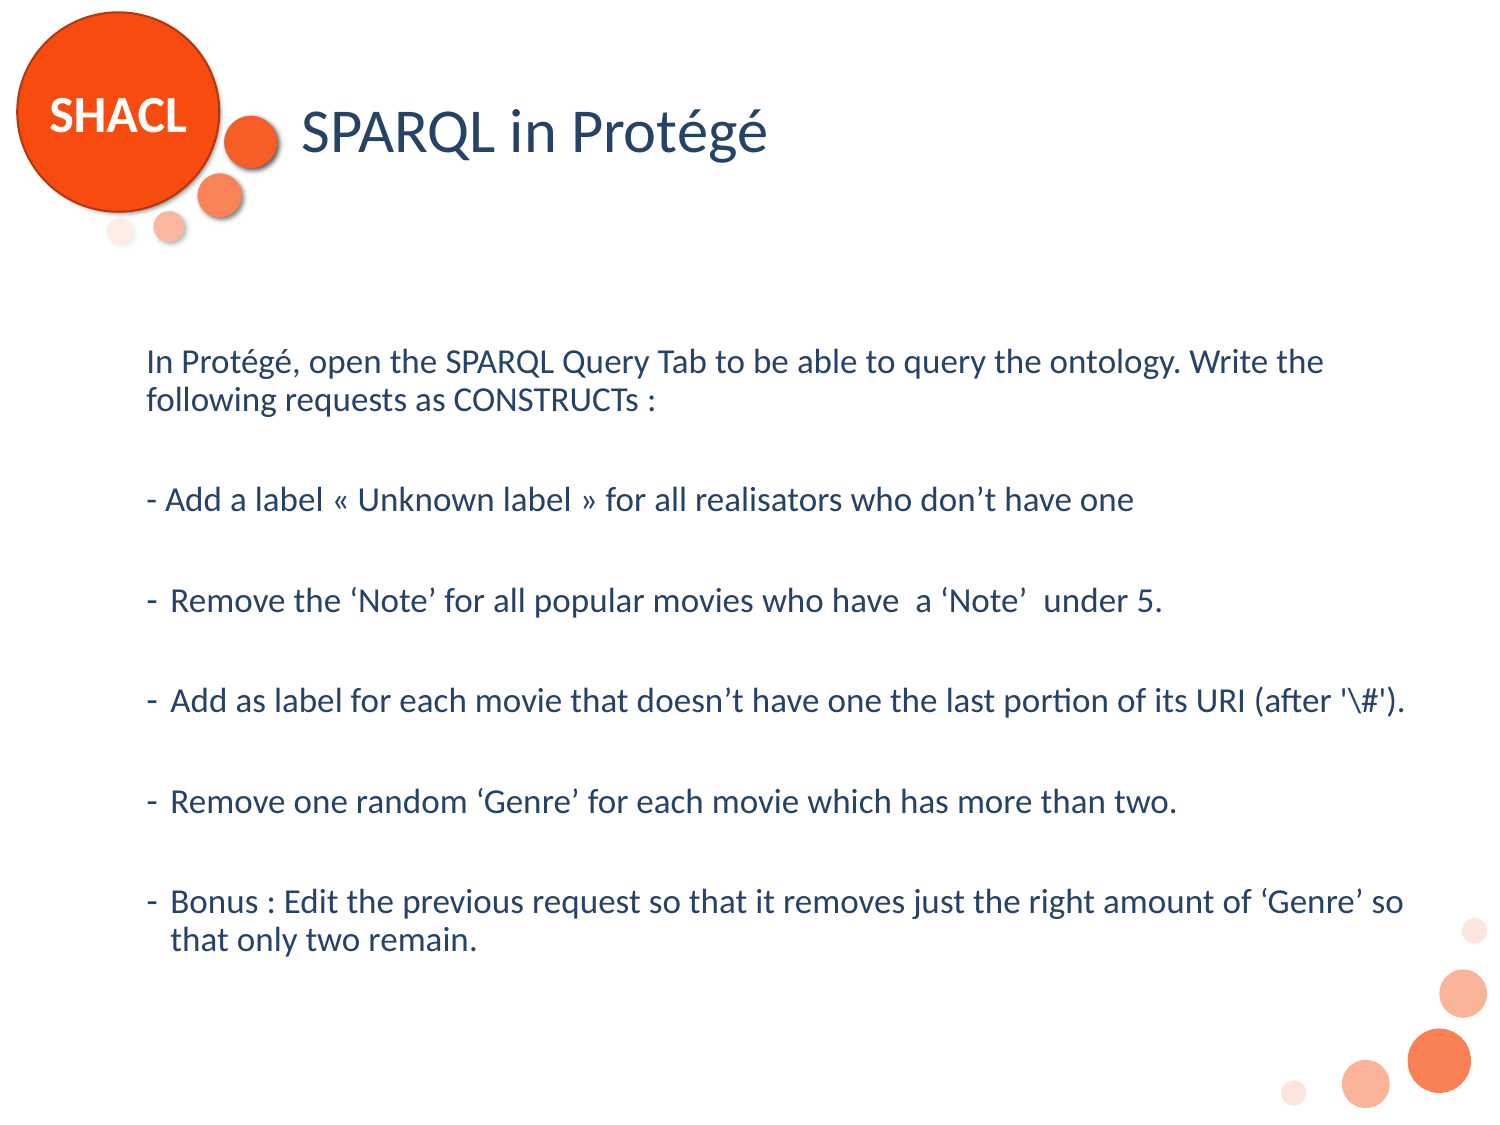

# SPARQL in Protégé
In Protégé, open the SPARQL Query Tab to be able to query the ontology. Write the following requests as CONSTRUCTs :

- Add a label « Unknown label » for all realisators who don’t have one

Remove the ‘Note’ for all popular movies who have  a ‘Note’  under 5.

Add as label for each movie that doesn’t have one the last portion of its URI (after '\#').

Remove one random ‘Genre’ for each movie which has more than two.

Bonus : Edit the previous request so that it removes just the right amount of ‘Genre’ so that only two remain.